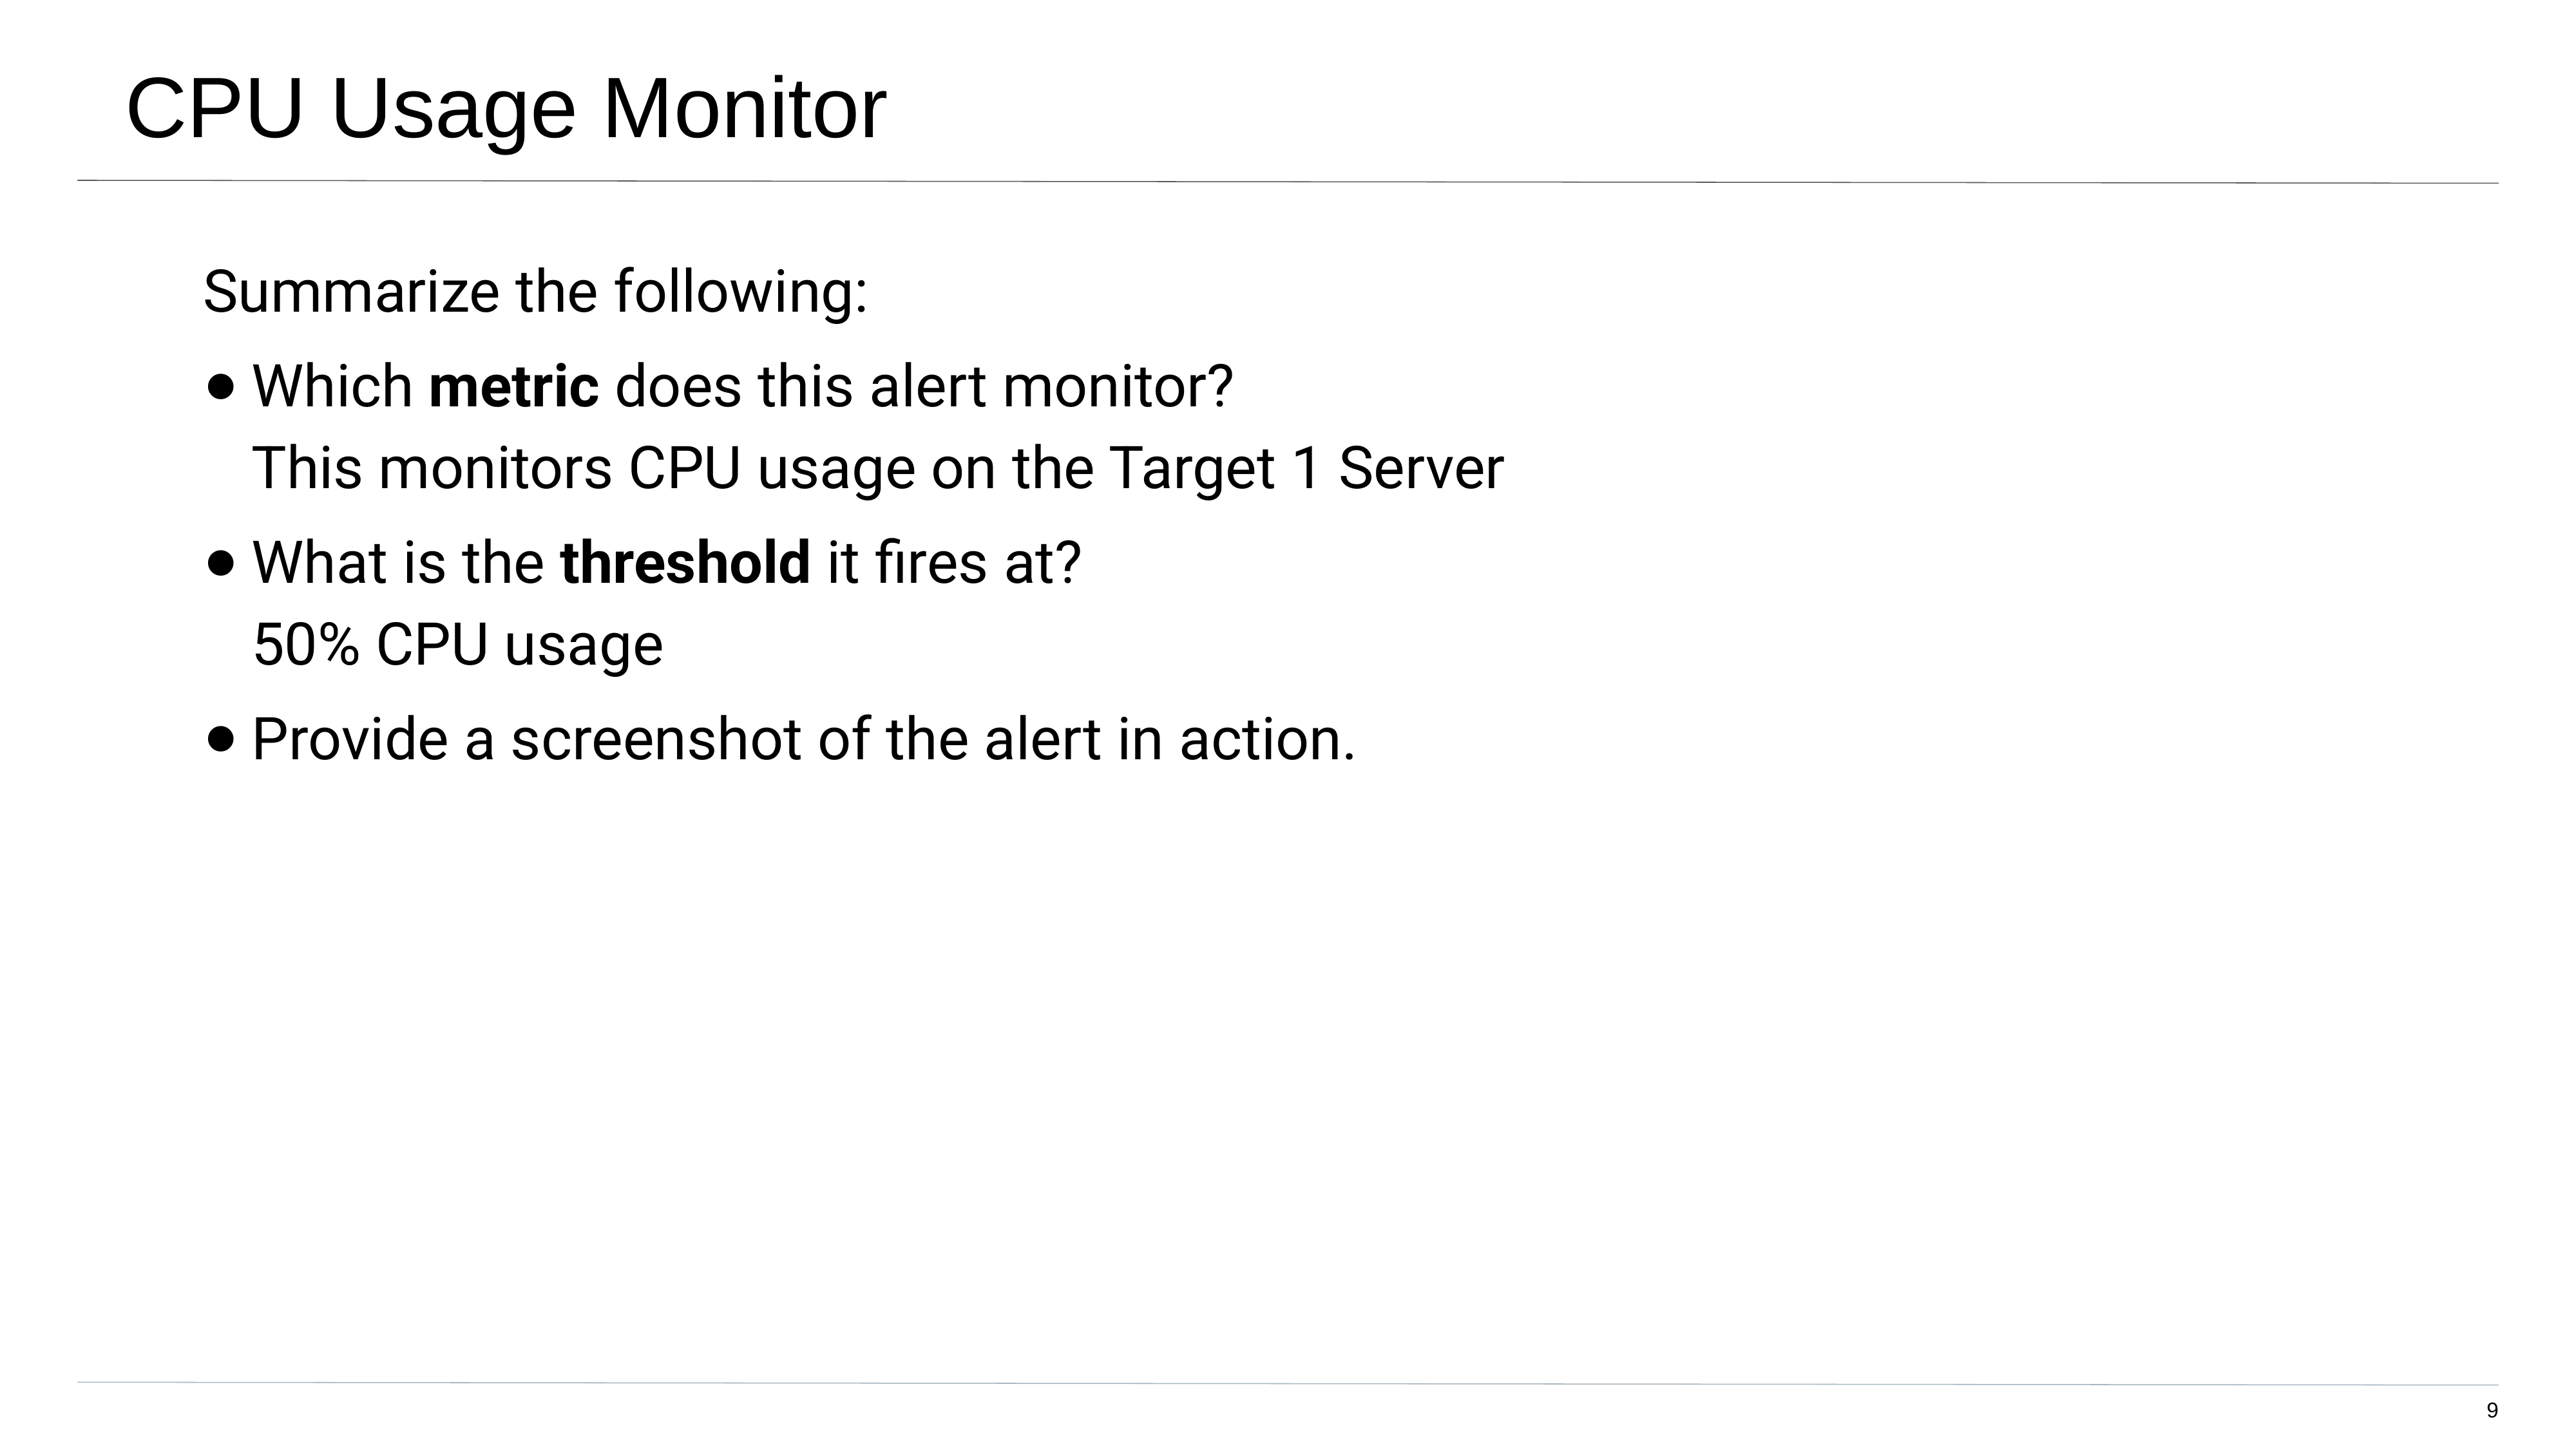

# CPU Usage Monitor
Summarize the following:
Which metric does this alert monitor?
This monitors CPU usage on the Target 1 Server
What is the threshold it fires at?
50% CPU usage
Provide a screenshot of the alert in action.
9